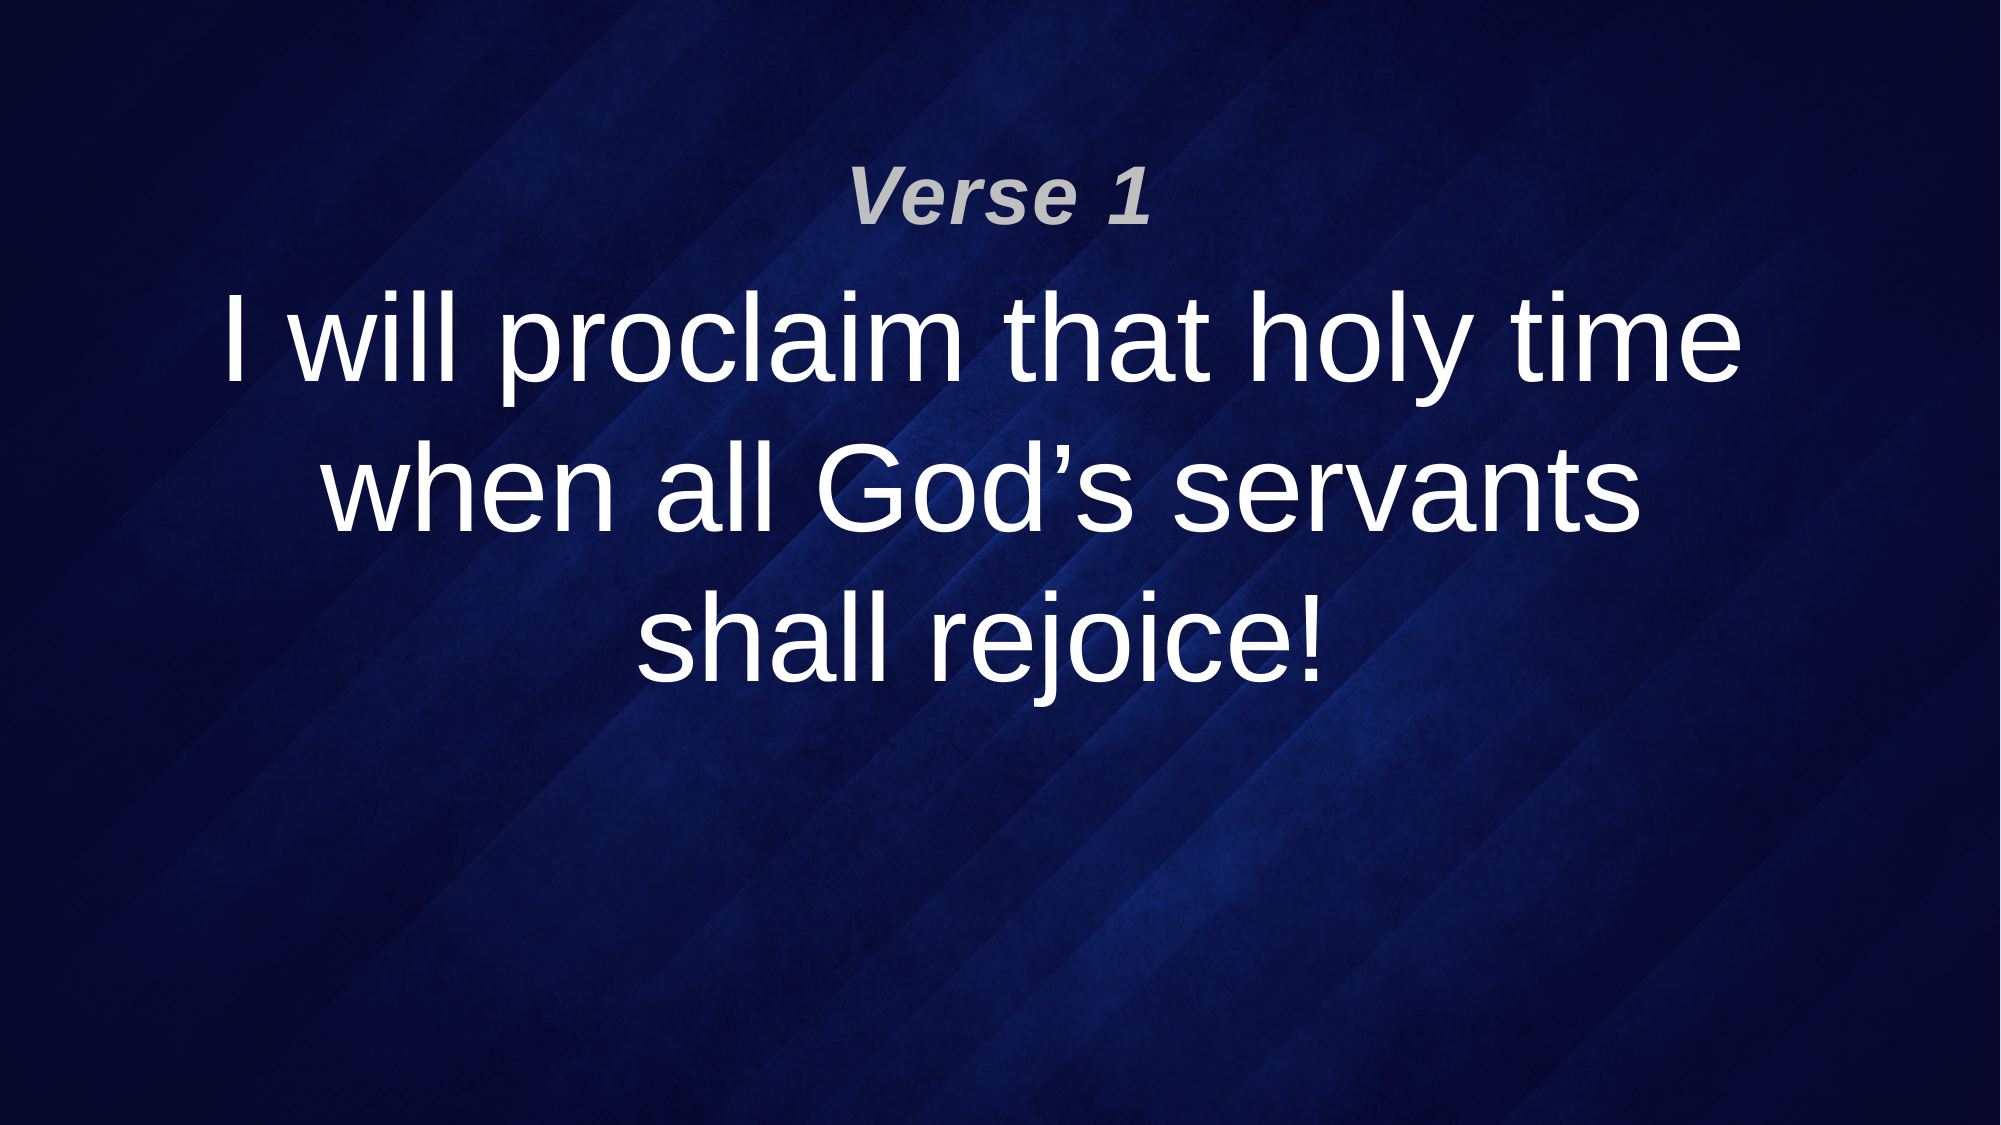

Verse 1
# I will proclaim that holy time when all God’s servants shall rejoice!